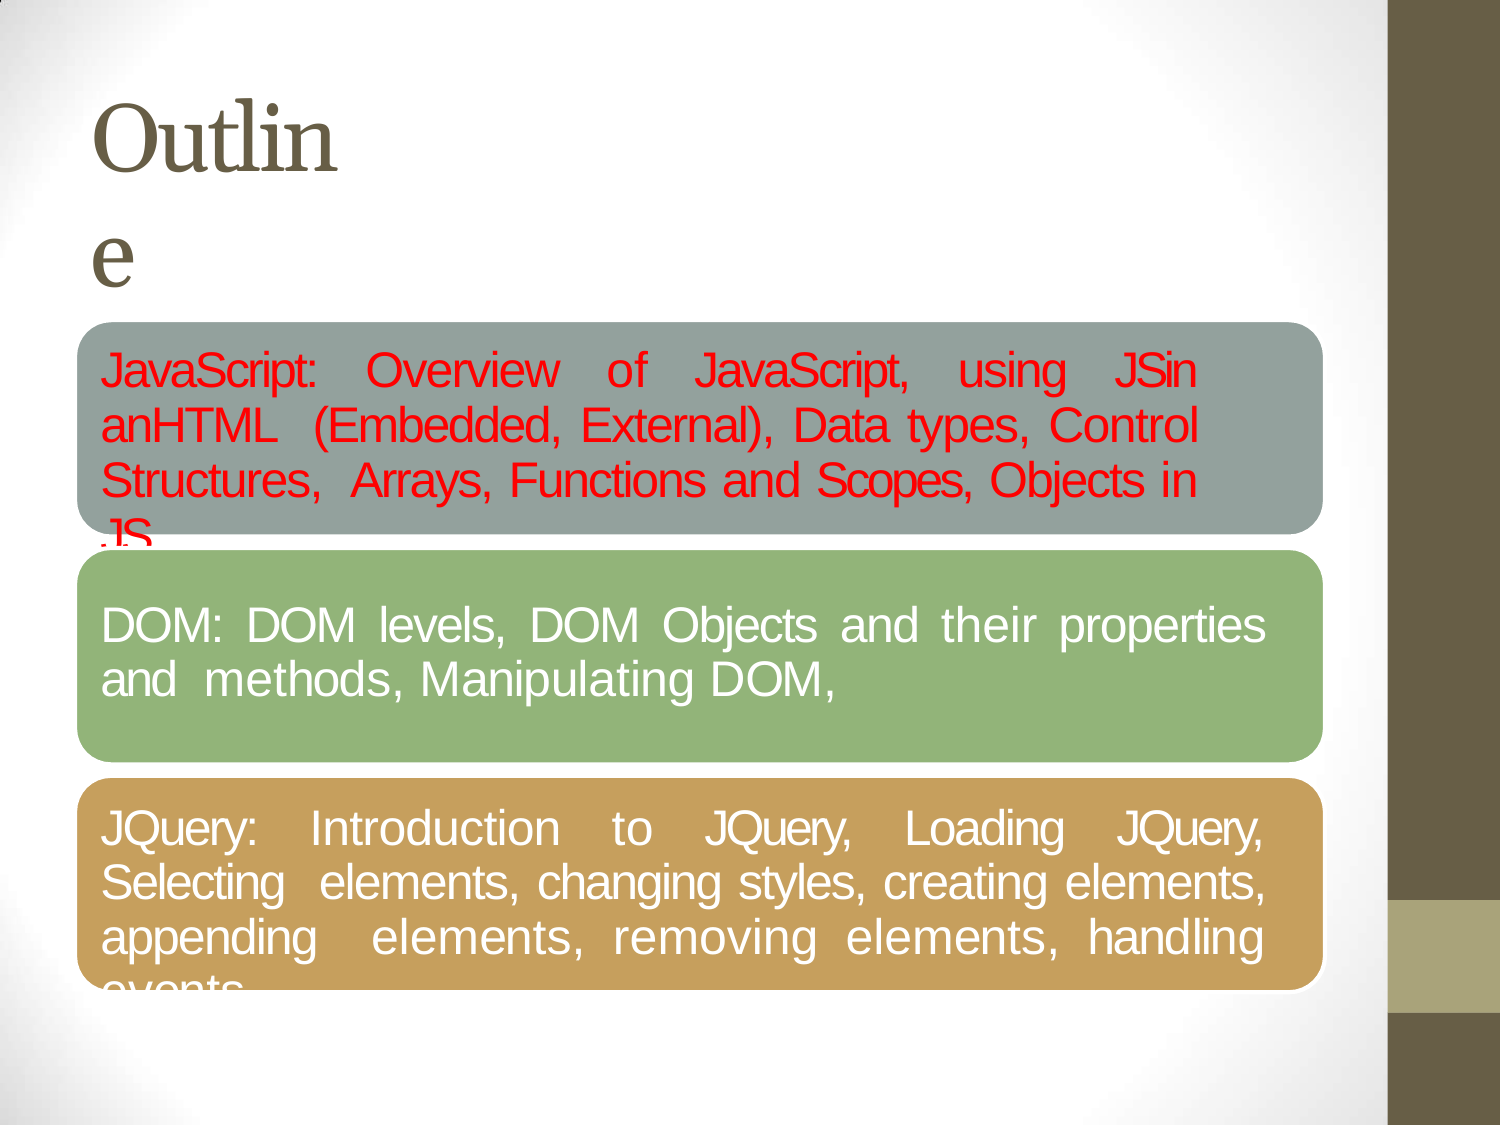

# Outline

JavaScript: Overview of JavaScript, using JSin anHTML  (Embedded, External), Data types, Control Structures,  Arrays, Functions and Scopes, Objects in JS,

DOM: DOM levels, DOM Objects and their properties and  methods, Manipulating DOM,

JQuery: Introduction to JQuery, Loading JQuery, Selecting  elements, changing styles, creating elements, appending  elements, removing elements, handling events.